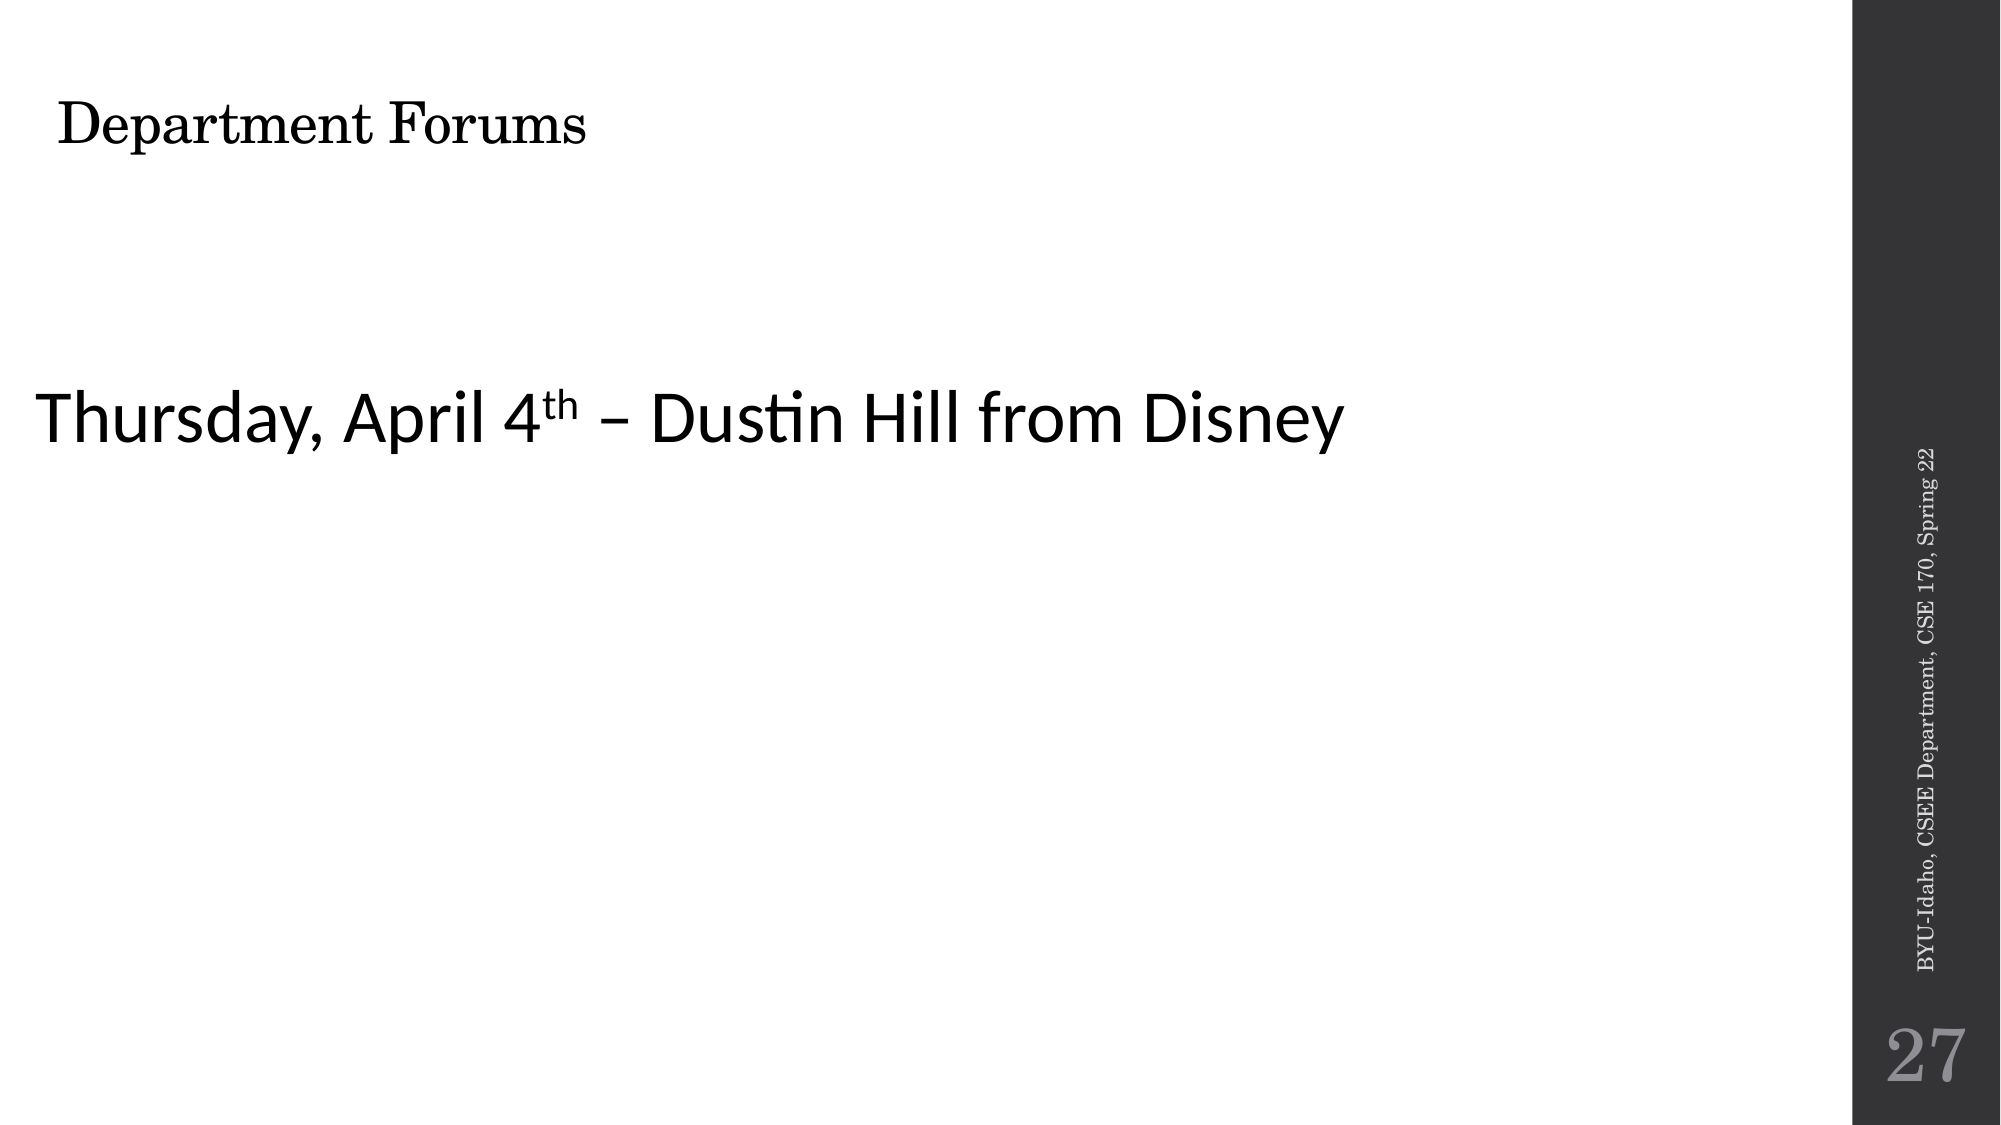

# Department Forums

Thursday, April 4th – Dustin Hill from Disney
BYU-Idaho, CSEE Department, CSE 170, Spring 22
27